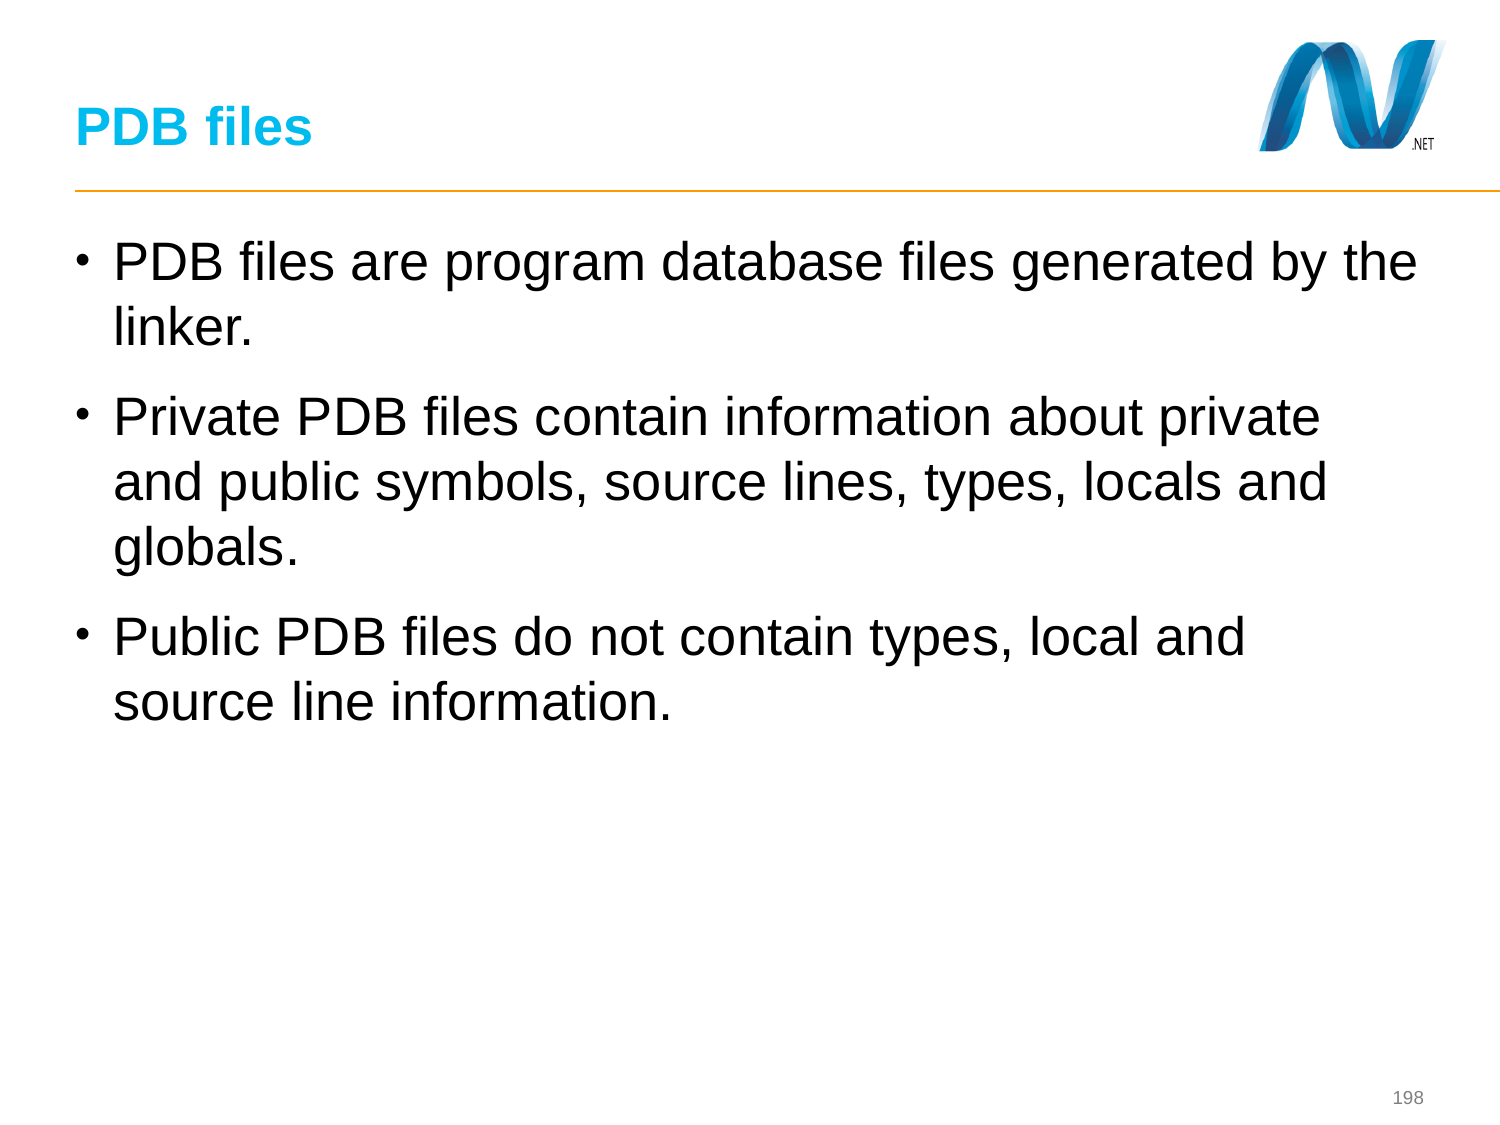

# PDB files
PDB files are program database files generated by the linker.
Private PDB files contain information about private and public symbols, source lines, types, locals and globals.
Public PDB files do not contain types, local and source line information.